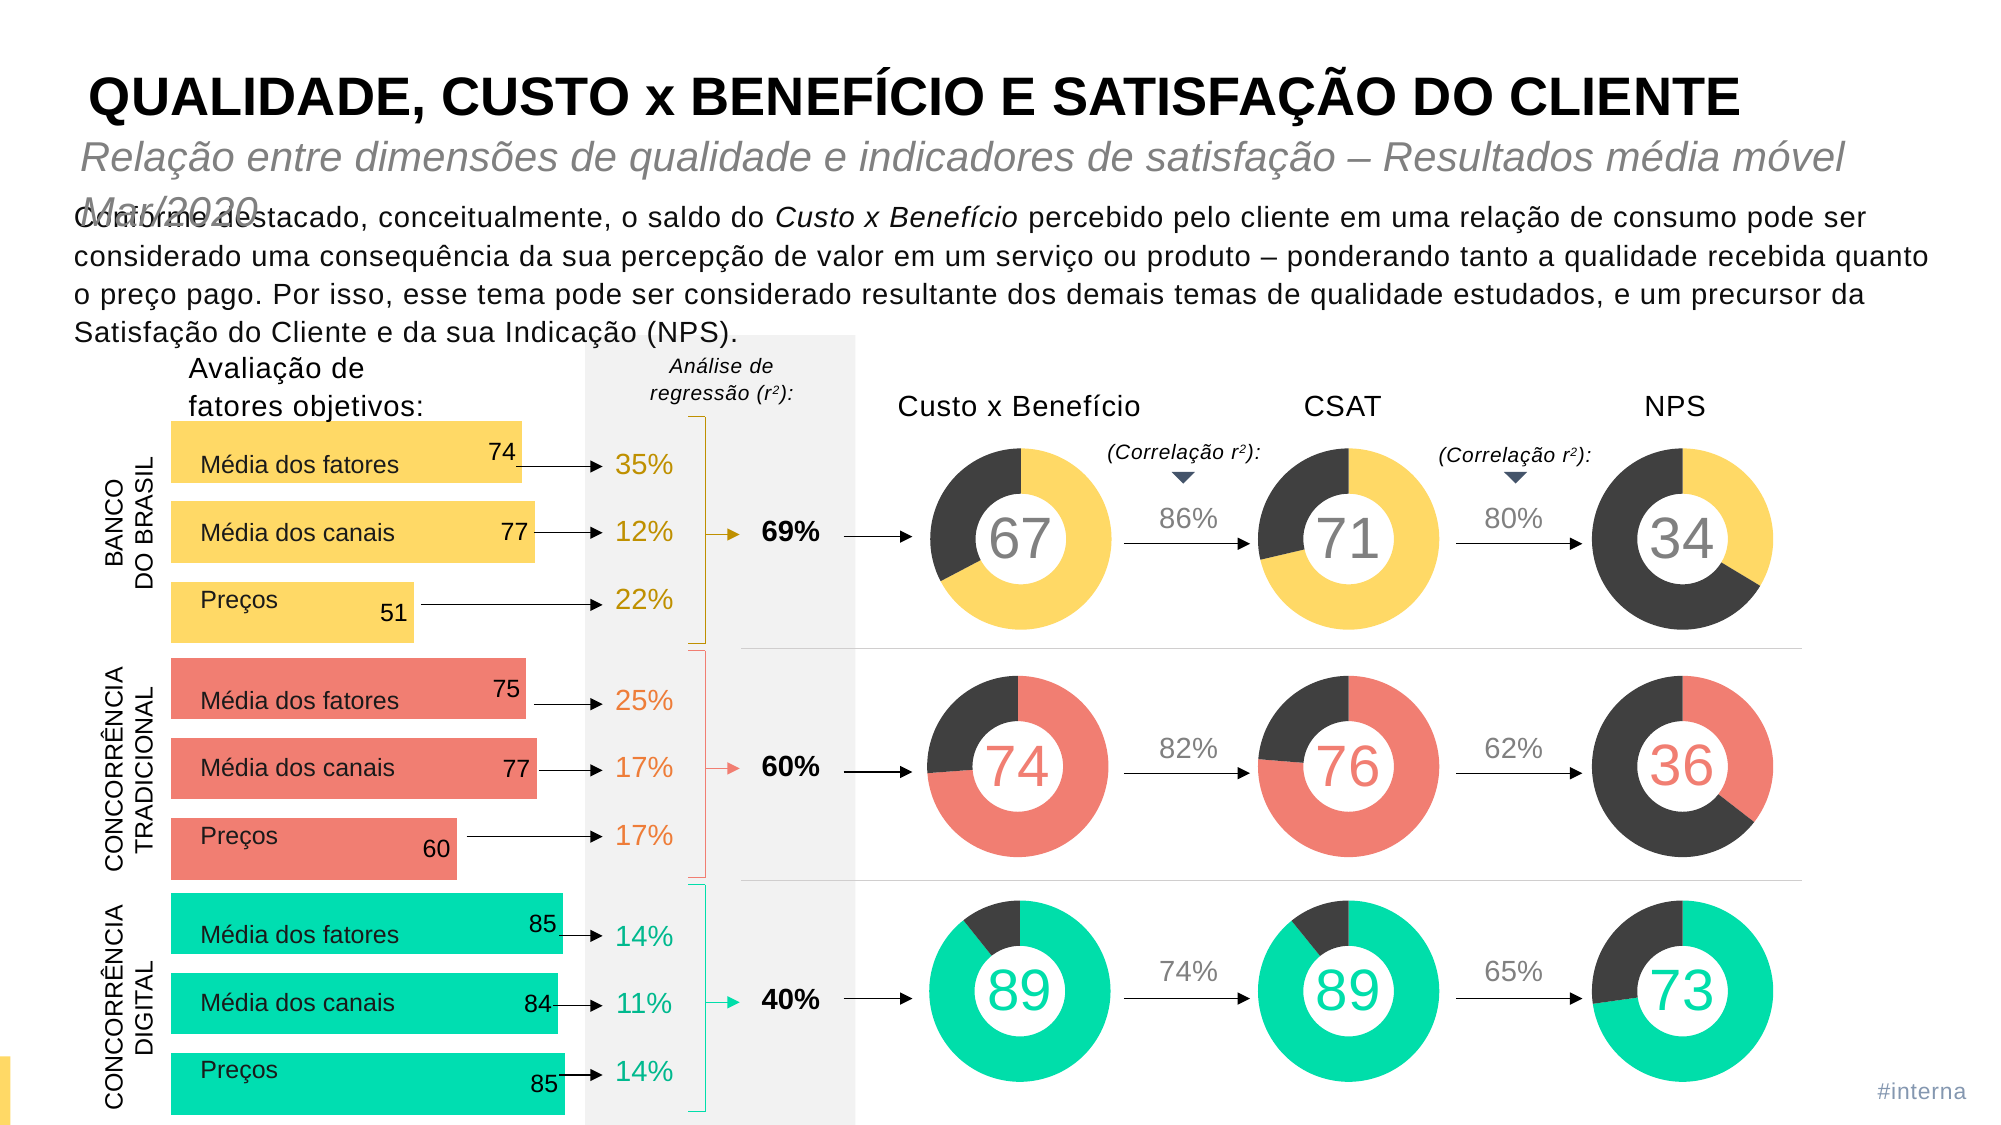

# QUALIDADE, CUSTO x BENEFÍCIO E SATISFAÇÃO DO CLIENTE
Relação entre dimensões de qualidade e indicadores de satisfação – Resultados média móvel Mar/2020
Conforme destacado, conceitualmente, o saldo do Custo x Benefício percebido pelo cliente em uma relação de consumo pode ser considerado uma consequência da sua percepção de valor em um serviço ou produto – ponderando tanto a qualidade recebida quanto o preço pago. Por isso, esse tema pode ser considerado resultante dos demais temas de qualidade estudados, e um precursor da Satisfação do Cliente e da sua Indicação (NPS).

Avaliação de
fatores objetivos:
Análise de regressão (r2):
Custo x Benefício
CSAT
NPS

### Chart

| Category |  |
|---|---|
(Correlação r2):
| Média dos fatores |
| --- |
| Média dos canais |
| Preços |
| 35% |
| --- |
| 12% |
| 22% |
(Correlação r2):

### Chart

| Category |  |
|---|---|

### Chart

| Category |  |
|---|---|

### Chart

| Category |  |
|---|---|

|  |
| --- |
| 69% |
|  |
BANCO
DO BRASIL
86%
80%

### Chart

| Category |  |
|---|---|
| Média dos fatores |
| --- |
| Média dos canais |
| Preços |
| 25% |
| --- |
| 17% |
| 17% |

### Chart

| Category |  |
|---|---|

### Chart

| Category |  |
|---|---|

### Chart

| Category |  |
|---|---|
|  |
| --- |
| 60% |
|  |
82%
62%
CONCORRÊNCIA TRADICIONAL

### Chart

| Category |  |
|---|---|

### Chart

| Category |  |
|---|---|

### Chart

| Category |  |
|---|---|

### Chart

| Category |  |
|---|---|
| Média dos fatores |
| --- |
| Média dos canais |
| Preços |
| 14% |
| --- |
| 11% |
| 14% |
74%
65%
|  |
| --- |
| 40% |
|  |
CONCORRÊNCIA DIGITAL

#interna